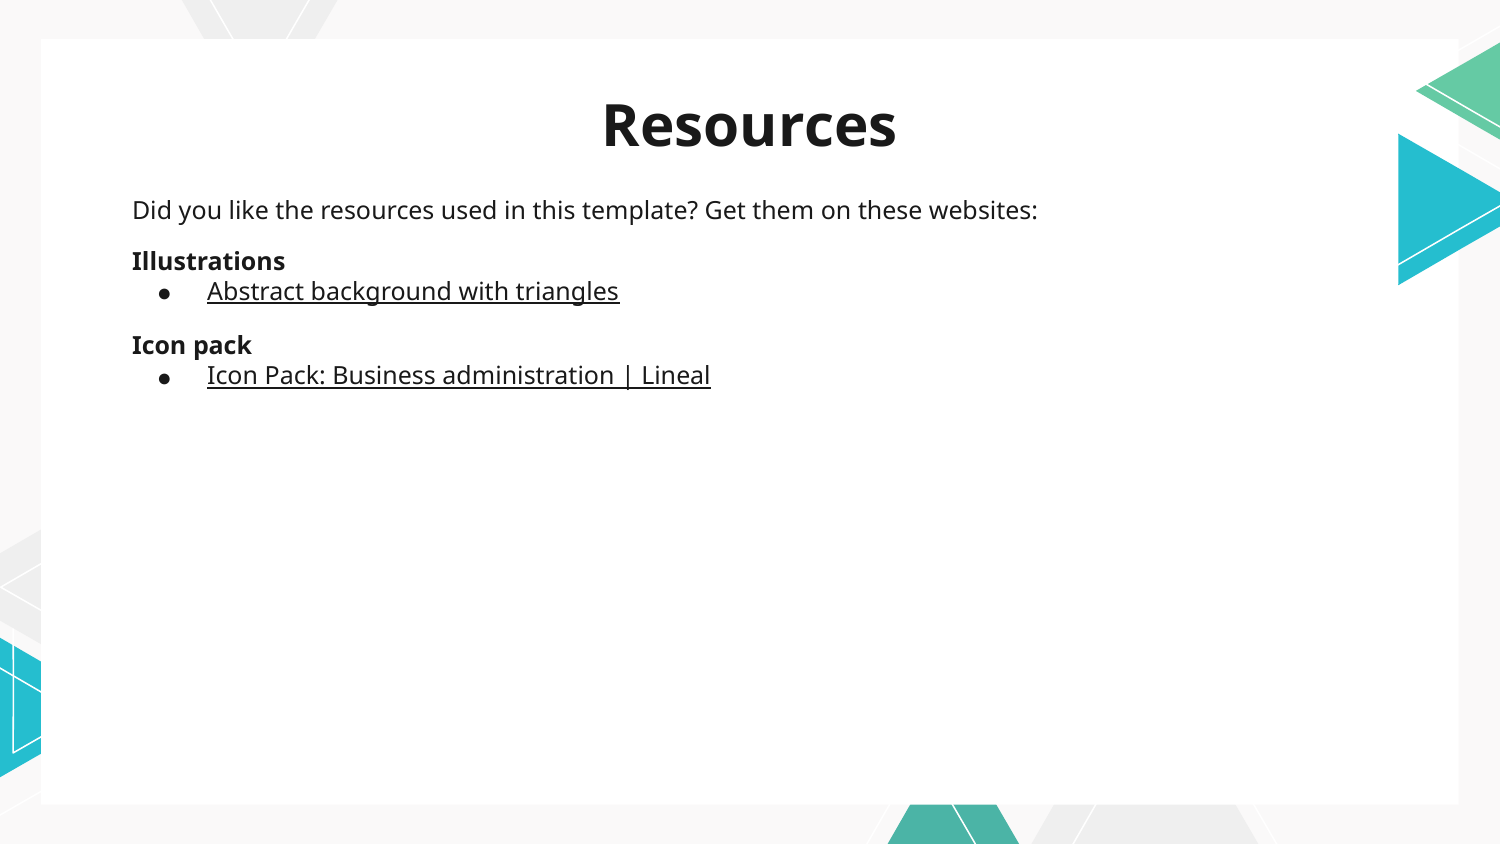

# Resources
Did you like the resources used in this template? Get them on these websites:
Illustrations
Abstract background with triangles
Icon pack
Icon Pack: Business administration | Lineal